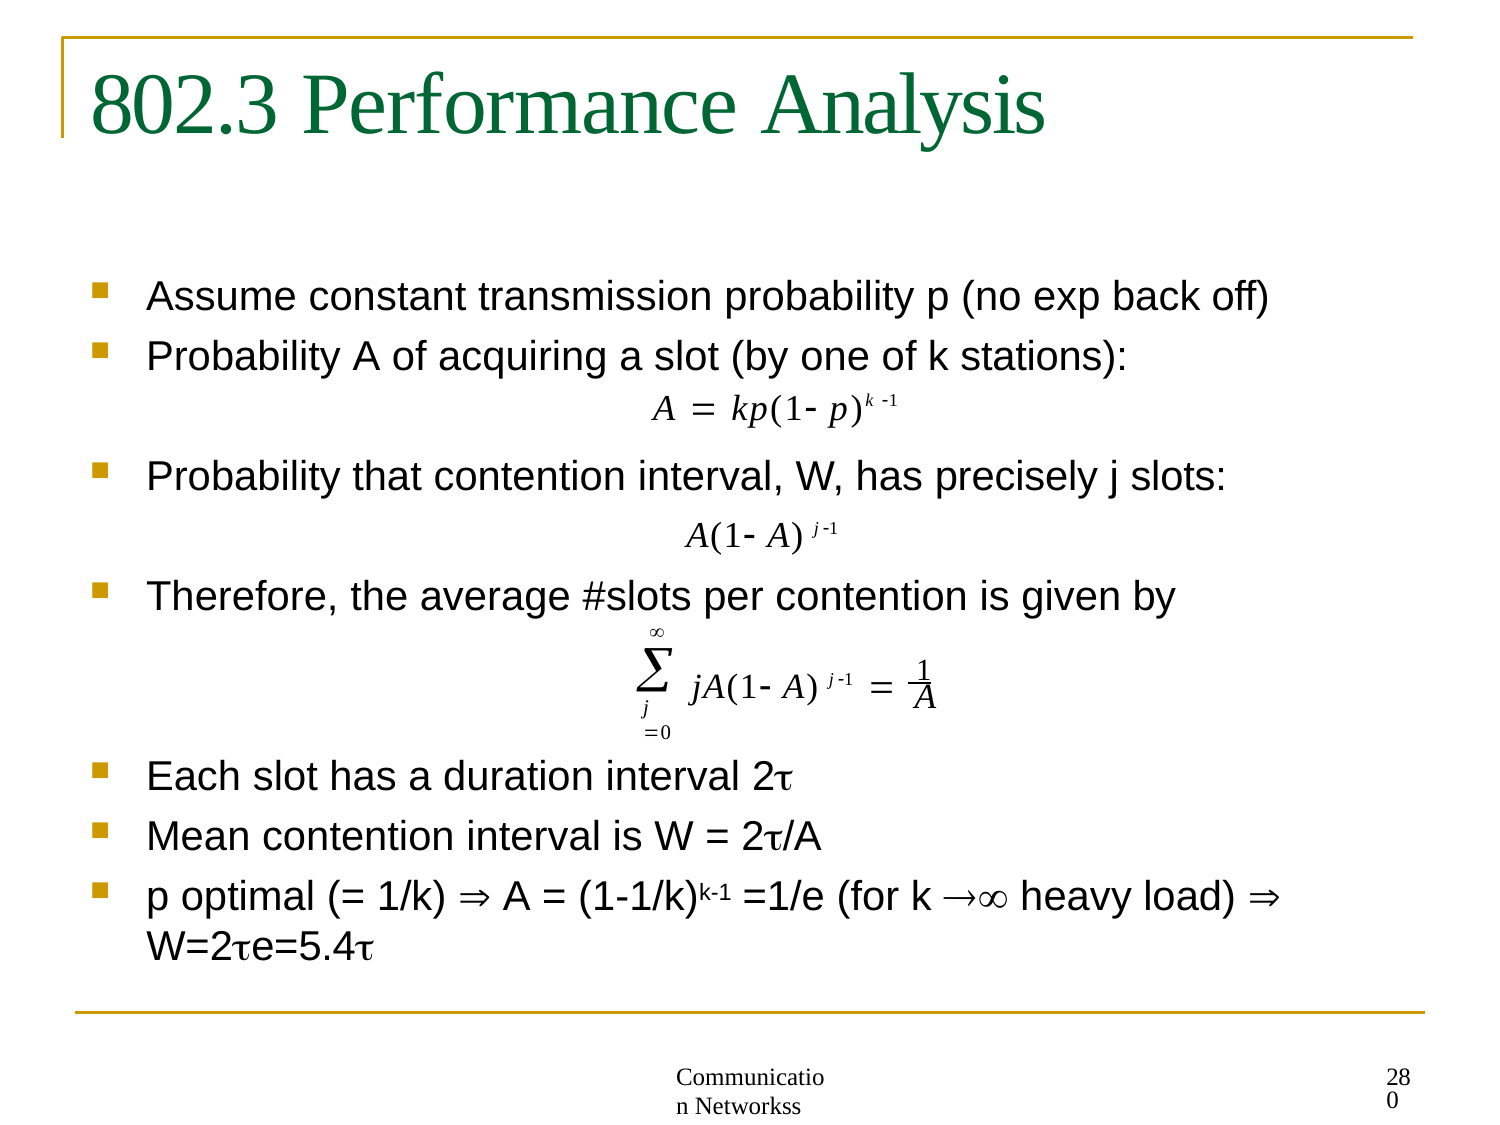

# 802.3 Performance Analysis
Assume constant transmission probability p (no exp back off)
Probability A of acquiring a slot (by one of k stations):
A = kp(1− p)k −1
Probability that contention interval, W, has precisely j slots:
A(1− A) j −1
Therefore, the average #slots per contention is given by
∞
∑
jA(1− A) j −1 =  1
A
j =0
Each slot has a duration interval 2τ
Mean contention interval is W = 2τ/A
p optimal (= 1/k) ⇒ A = (1-1/k)k-1 =1/e (for k →∞ heavy load) ⇒
W=2τe=5.4τ
280
Communication Networkss